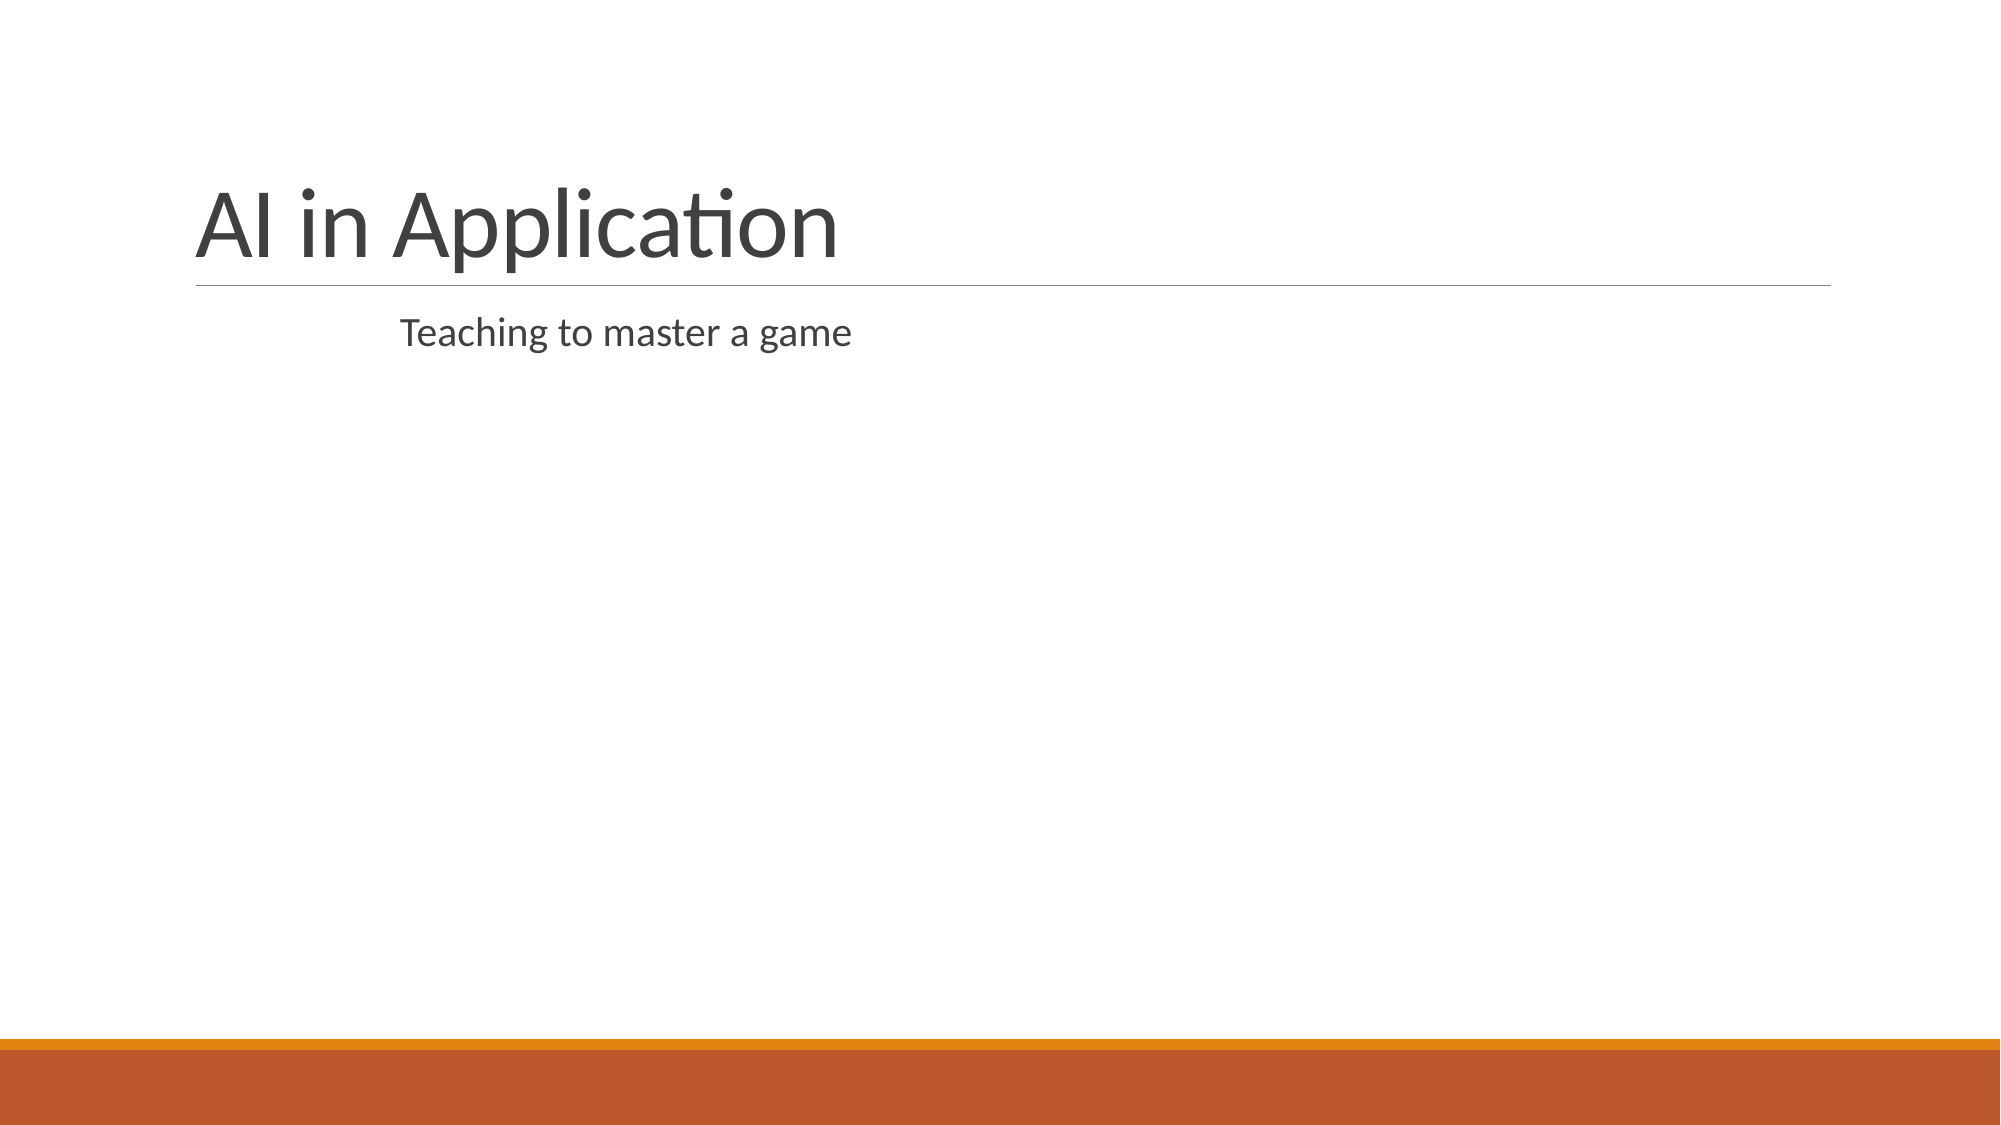

# AI in Application
Teaching to master a game